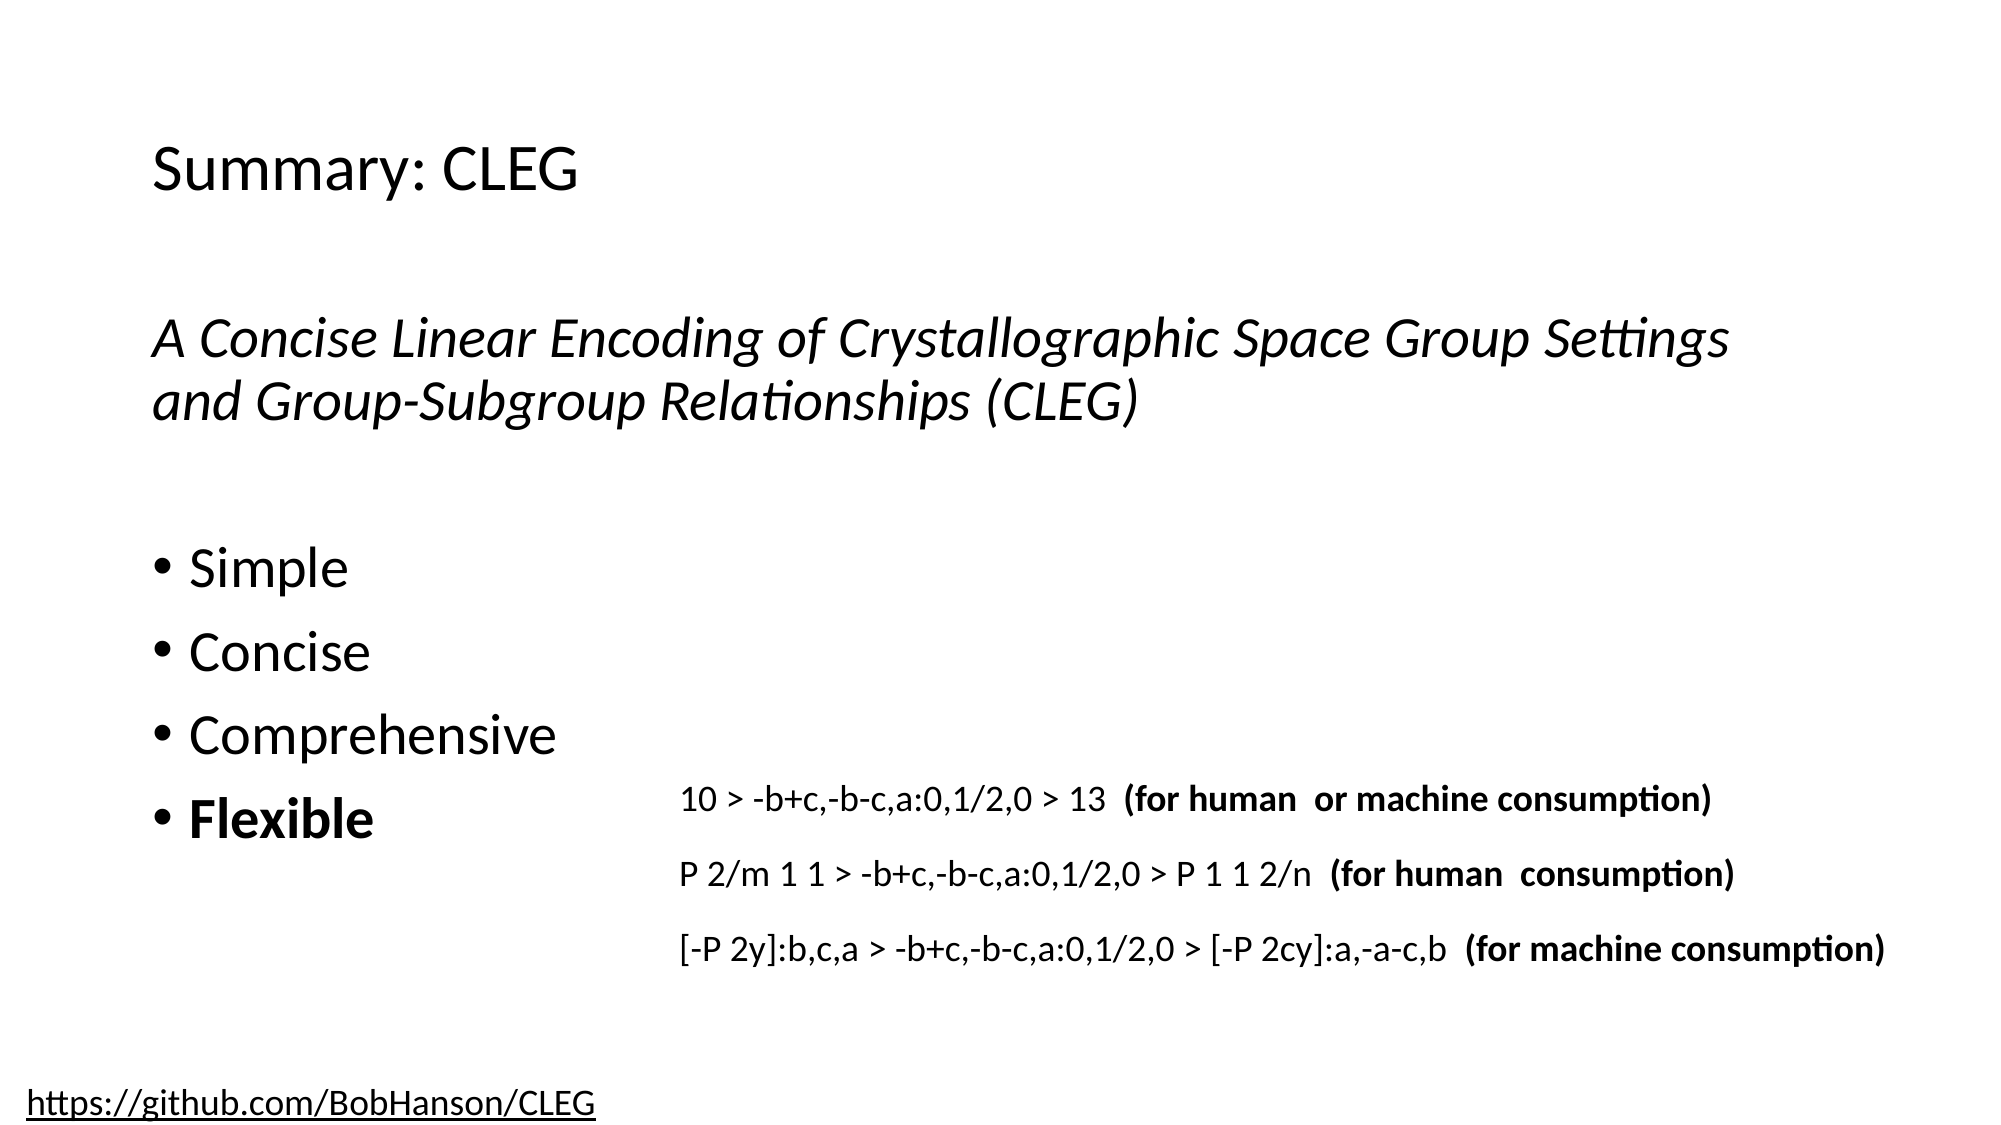

# Summary: CLEG
A Concise Linear Encoding of Crystallographic Space Group Settings and Group-Subgroup Relationships (CLEG)

Simple
Concise
Comprehensive
Flexible

| 10 > -b+c,-b-c,a:0,1/2,0 > 13 (for human or machine consumption) P 2/m 1 1 > -b+c,-b-c,a:0,1/2,0 > P 1 1 2/n (for human consumption) [-P 2y]:b,c,a > -b+c,-b-c,a:0,1/2,0 > [-P 2cy]:a,-a-c,b (for machine consumption) |  |  |  |
| --- | --- | --- | --- |
|  |  |  |  |
|  |  |  |  |
|  |  |  |  |
https://github.com/BobHanson/CLEG